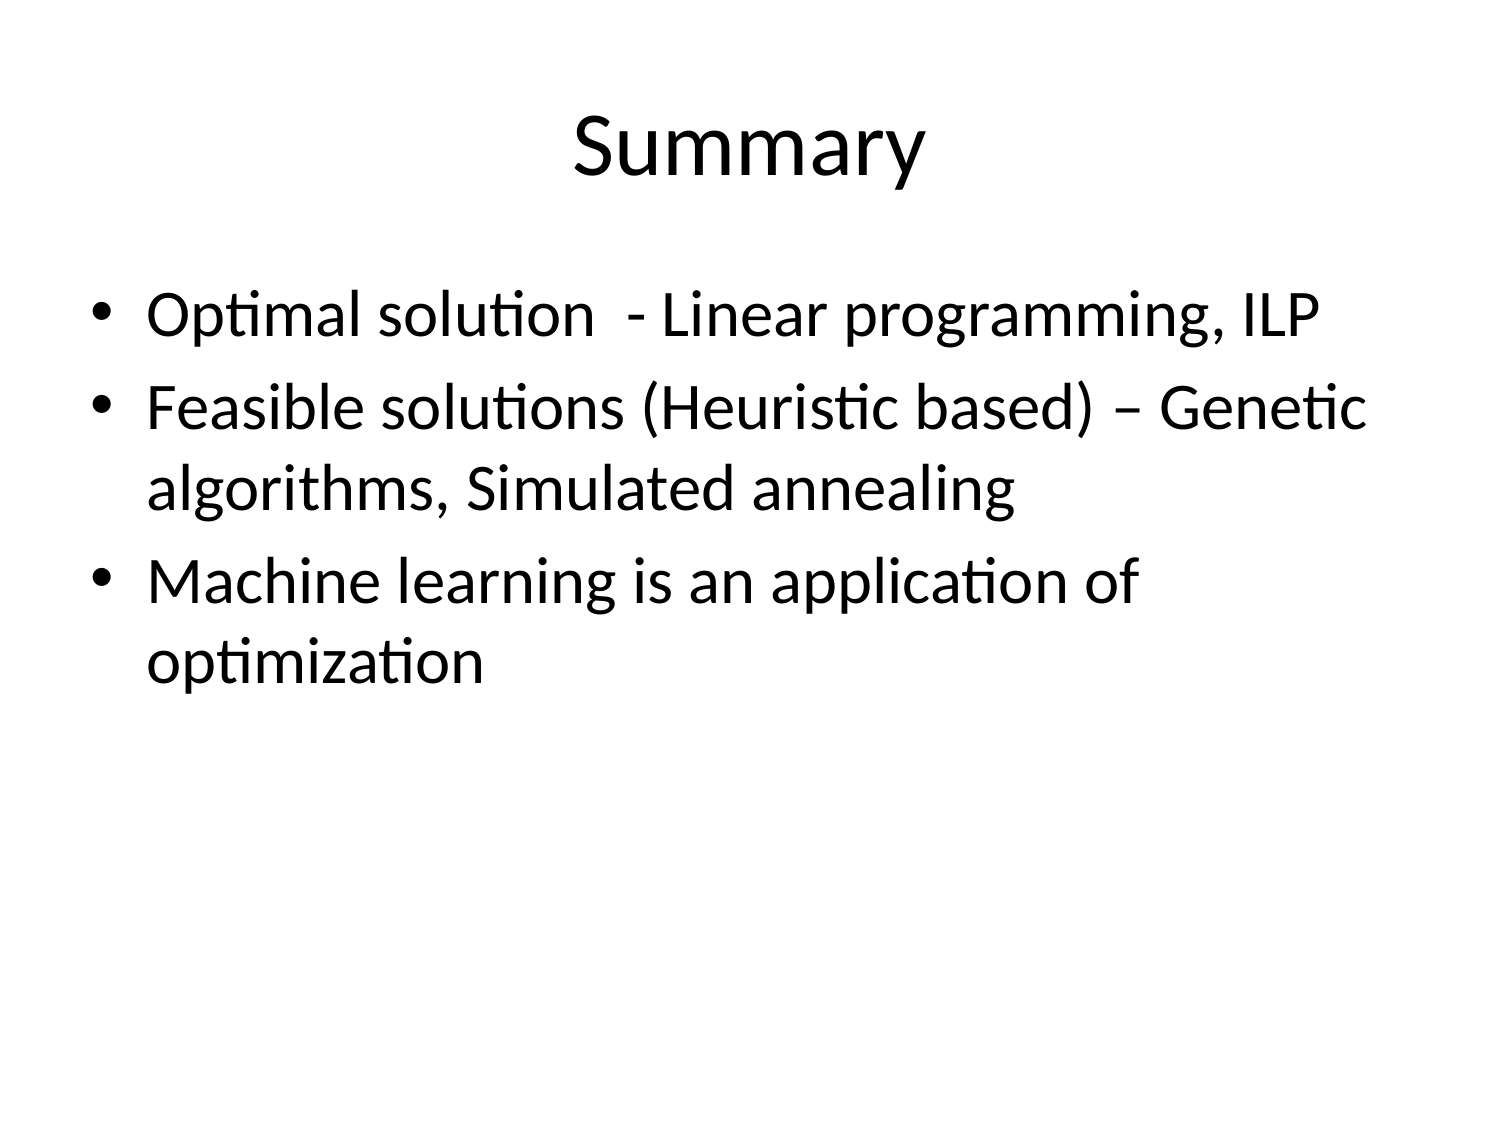

# Summary
Optimal solution  - Linear programming, ILP
Feasible solutions (Heuristic based) – Genetic algorithms, Simulated annealing
Machine learning is an application of optimization